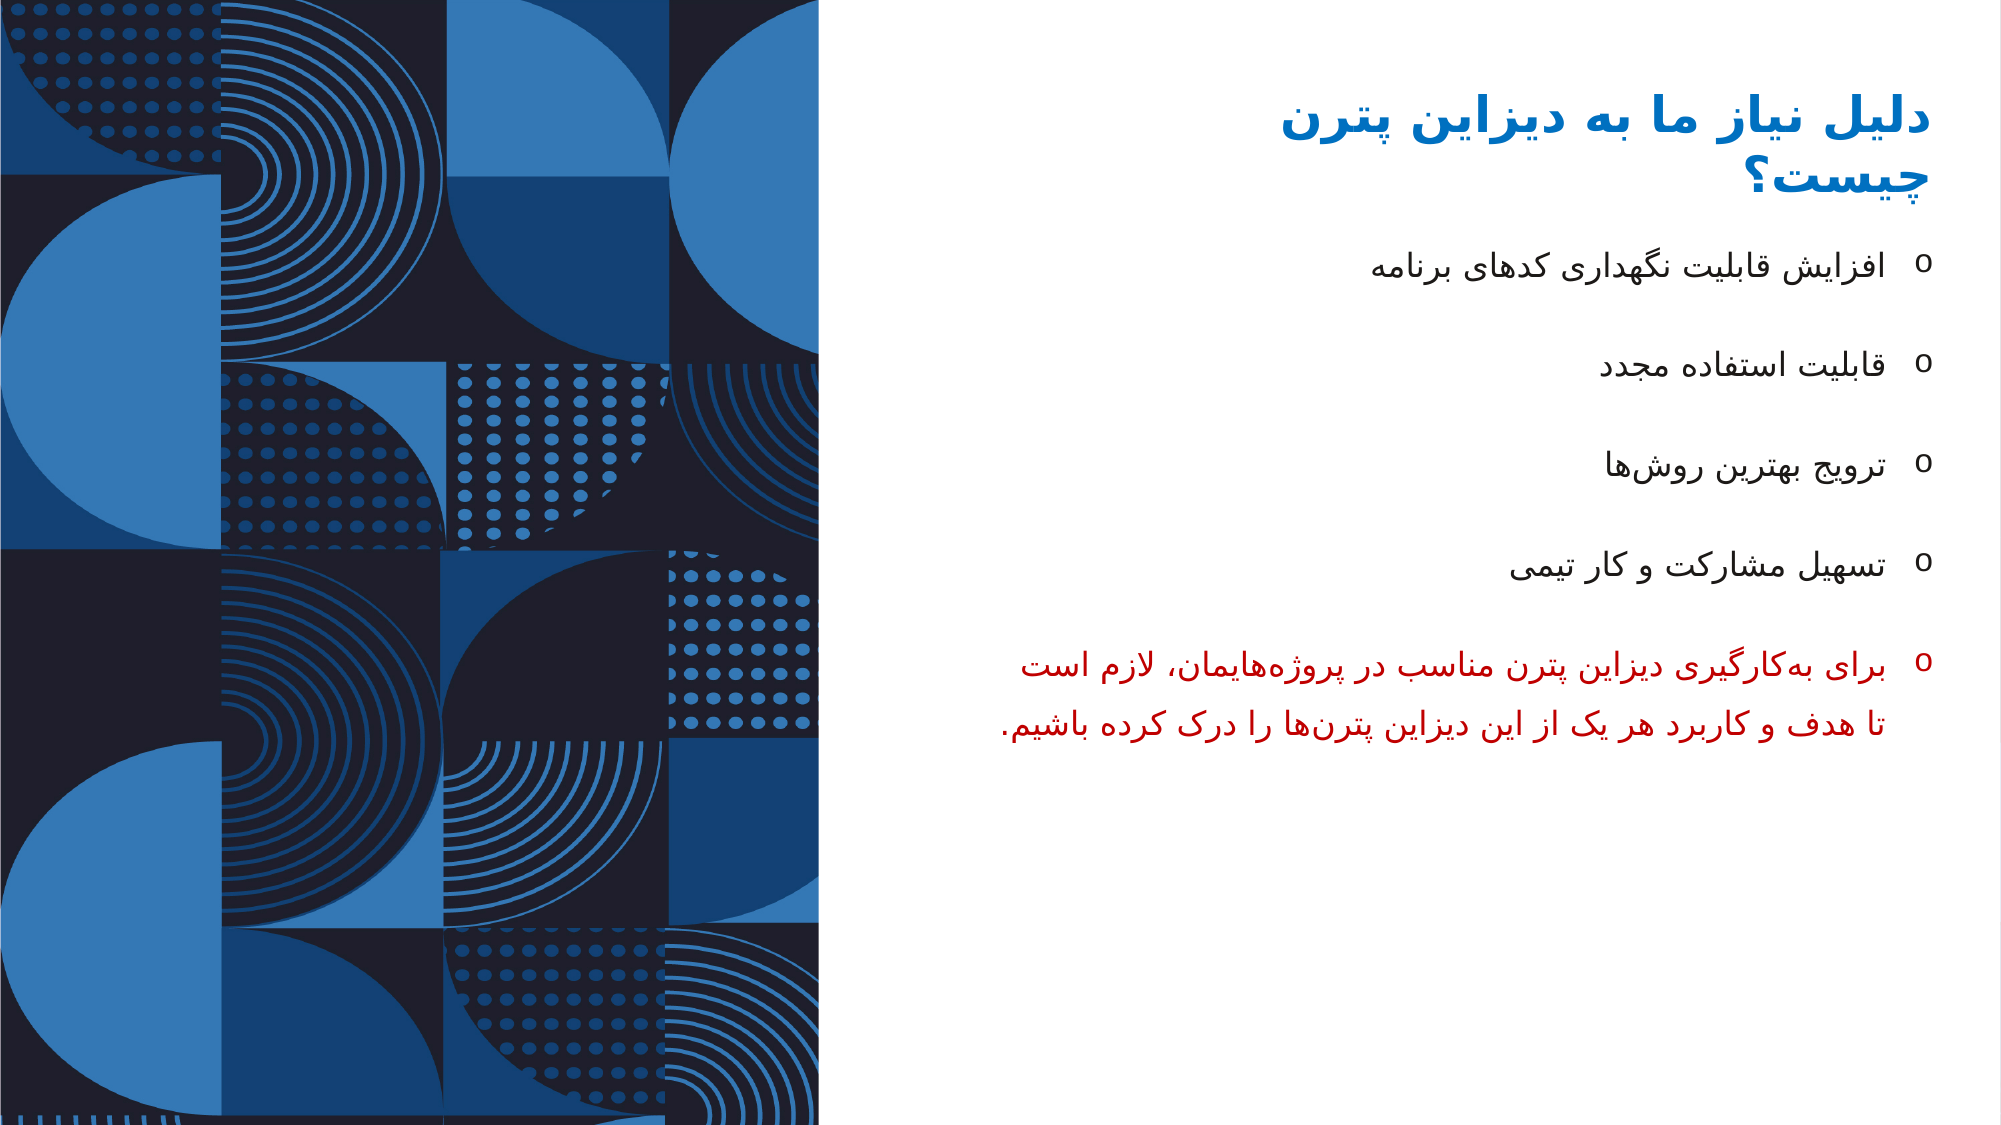

دلیل نیاز ما به دیزاین پترن چیست؟
افزایش قابلیت نگهداری کدهای برنامه

قابلیت استفاده مجدد

ترویج بهترین روش‌ها

تسهیل مشارکت و کار تیمی

برای به‌کارگیری دیزاین پترن مناسب در پروژه‌هایمان، لازم است تا هدف و کاربرد هر یک از این دیزاین پترن‌ها را درک کرده باشیم.